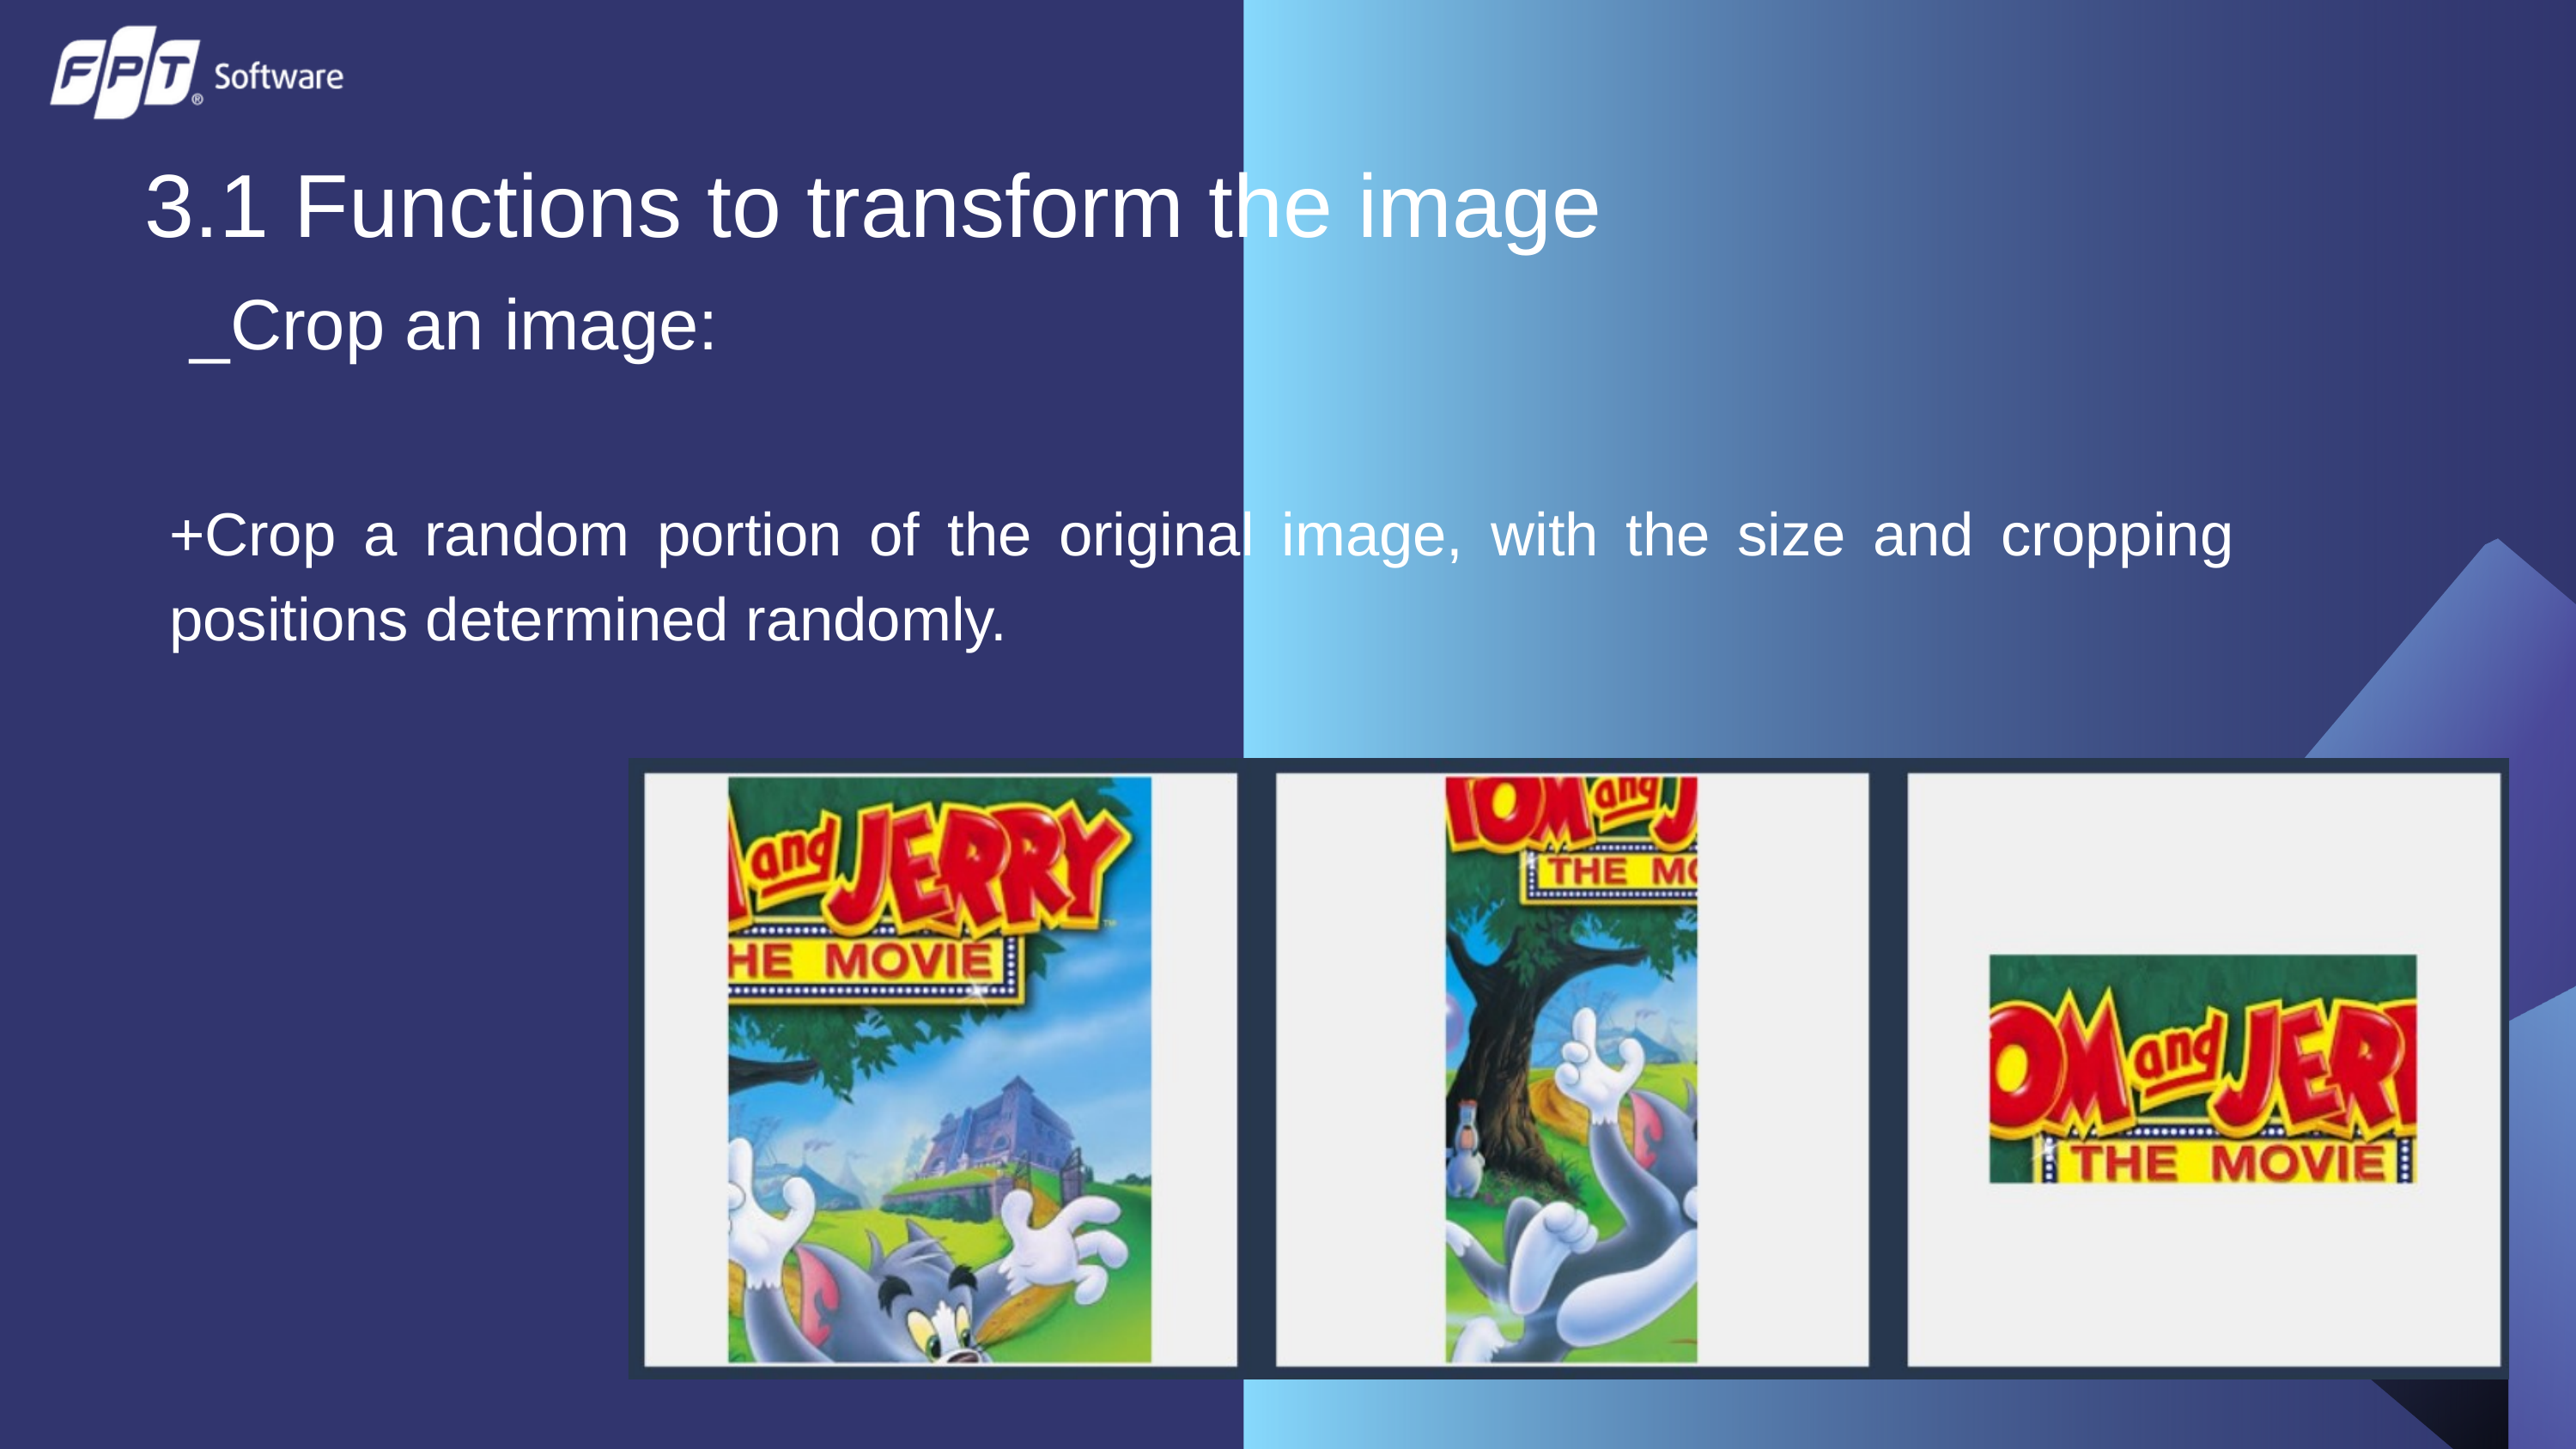

3.1 Functions to transform the image
_Crop an image:
+Crop a random portion of the original image, with the size and cropping    positions determined randomly.